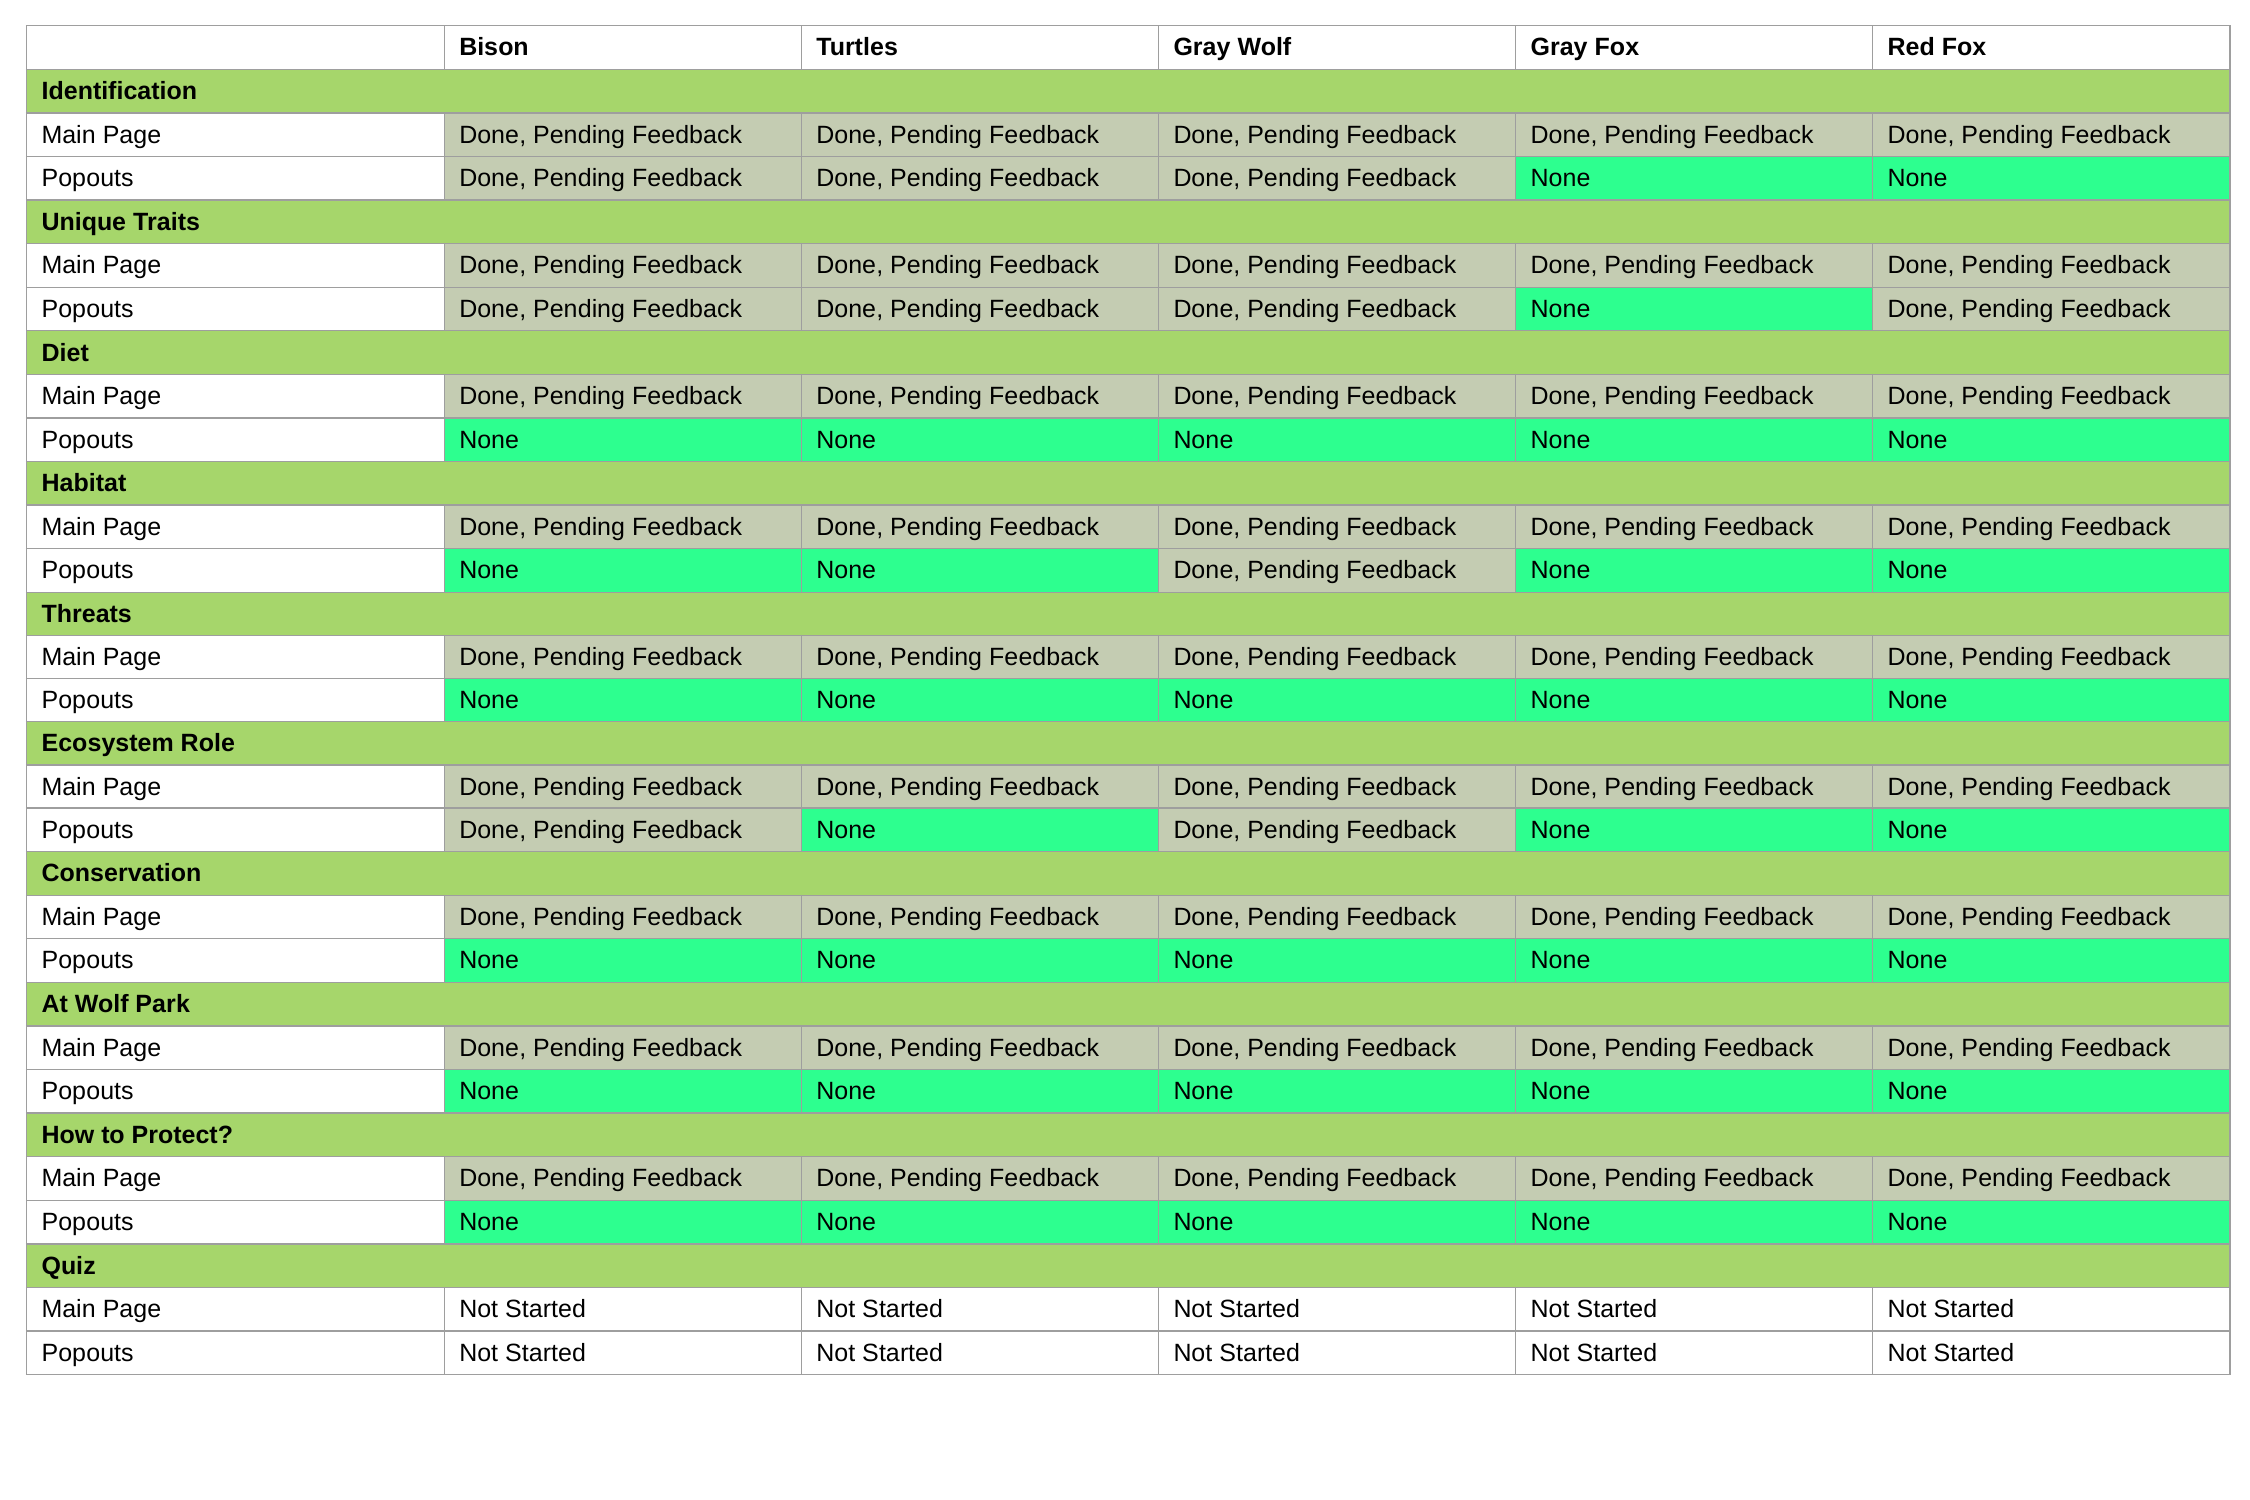

|  | Bison | Turtles | Gray Wolf | Gray Fox | Red Fox |
| --- | --- | --- | --- | --- | --- |
| Identification |  |  |  |  |  |
| Main Page | Done, Pending Feedback | Done, Pending Feedback | Done, Pending Feedback | Done, Pending Feedback | Done, Pending Feedback |
| Popouts | Done, Pending Feedback | Done, Pending Feedback | Done, Pending Feedback | None | None |
| Unique Traits |  |  |  |  |  |
| Main Page | Done, Pending Feedback | Done, Pending Feedback | Done, Pending Feedback | Done, Pending Feedback | Done, Pending Feedback |
| Popouts | Done, Pending Feedback | Done, Pending Feedback | Done, Pending Feedback | None | Done, Pending Feedback |
| Diet |  |  |  |  |  |
| Main Page | Done, Pending Feedback | Done, Pending Feedback | Done, Pending Feedback | Done, Pending Feedback | Done, Pending Feedback |
| Popouts | None | None | None | None | None |
| Habitat |  |  |  |  |  |
| Main Page | Done, Pending Feedback | Done, Pending Feedback | Done, Pending Feedback | Done, Pending Feedback | Done, Pending Feedback |
| Popouts | None | None | Done, Pending Feedback | None | None |
| Threats |  |  |  |  |  |
| Main Page | Done, Pending Feedback | Done, Pending Feedback | Done, Pending Feedback | Done, Pending Feedback | Done, Pending Feedback |
| Popouts | None | None | None | None | None |
| Ecosystem Role |  |  |  |  |  |
| Main Page | Done, Pending Feedback | Done, Pending Feedback | Done, Pending Feedback | Done, Pending Feedback | Done, Pending Feedback |
| Popouts | Done, Pending Feedback | None | Done, Pending Feedback | None | None |
| Conservation |  |  |  |  |  |
| Main Page | Done, Pending Feedback | Done, Pending Feedback | Done, Pending Feedback | Done, Pending Feedback | Done, Pending Feedback |
| Popouts | None | None | None | None | None |
| At Wolf Park |  |  |  |  |  |
| Main Page | Done, Pending Feedback | Done, Pending Feedback | Done, Pending Feedback | Done, Pending Feedback | Done, Pending Feedback |
| Popouts | None | None | None | None | None |
| How to Protect? |  |  |  |  |  |
| Main Page | Done, Pending Feedback | Done, Pending Feedback | Done, Pending Feedback | Done, Pending Feedback | Done, Pending Feedback |
| Popouts | None | None | None | None | None |
| Quiz |  |  |  |  |  |
| Main Page | Not Started | Not Started | Not Started | Not Started | Not Started |
| Popouts | Not Started | Not Started | Not Started | Not Started | Not Started |